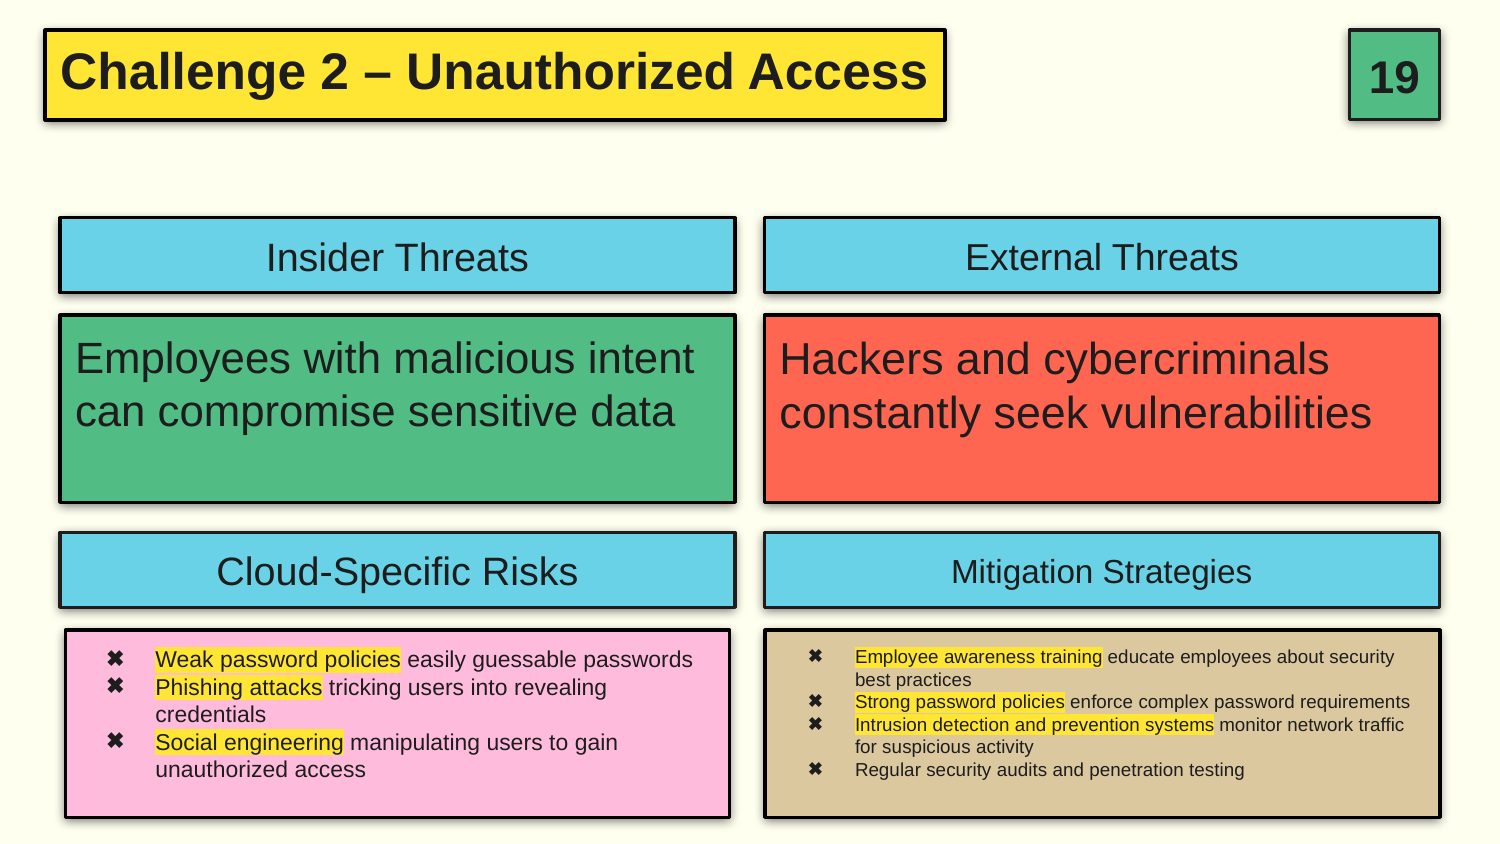

# Challenge 2 – Unauthorized Access
Insider Threats
External Threats
Hackers and cybercriminals constantly seek vulnerabilities
Employees with malicious intent can compromise sensitive data
Cloud-Specific Risks
Mitigation Strategies
Employee awareness training educate employees about security best practices
Strong password policies enforce complex password requirements
Intrusion detection and prevention systems monitor network traffic for suspicious activity
Regular security audits and penetration testing
Weak password policies easily guessable passwords
Phishing attacks tricking users into revealing credentials
Social engineering manipulating users to gain unauthorized access